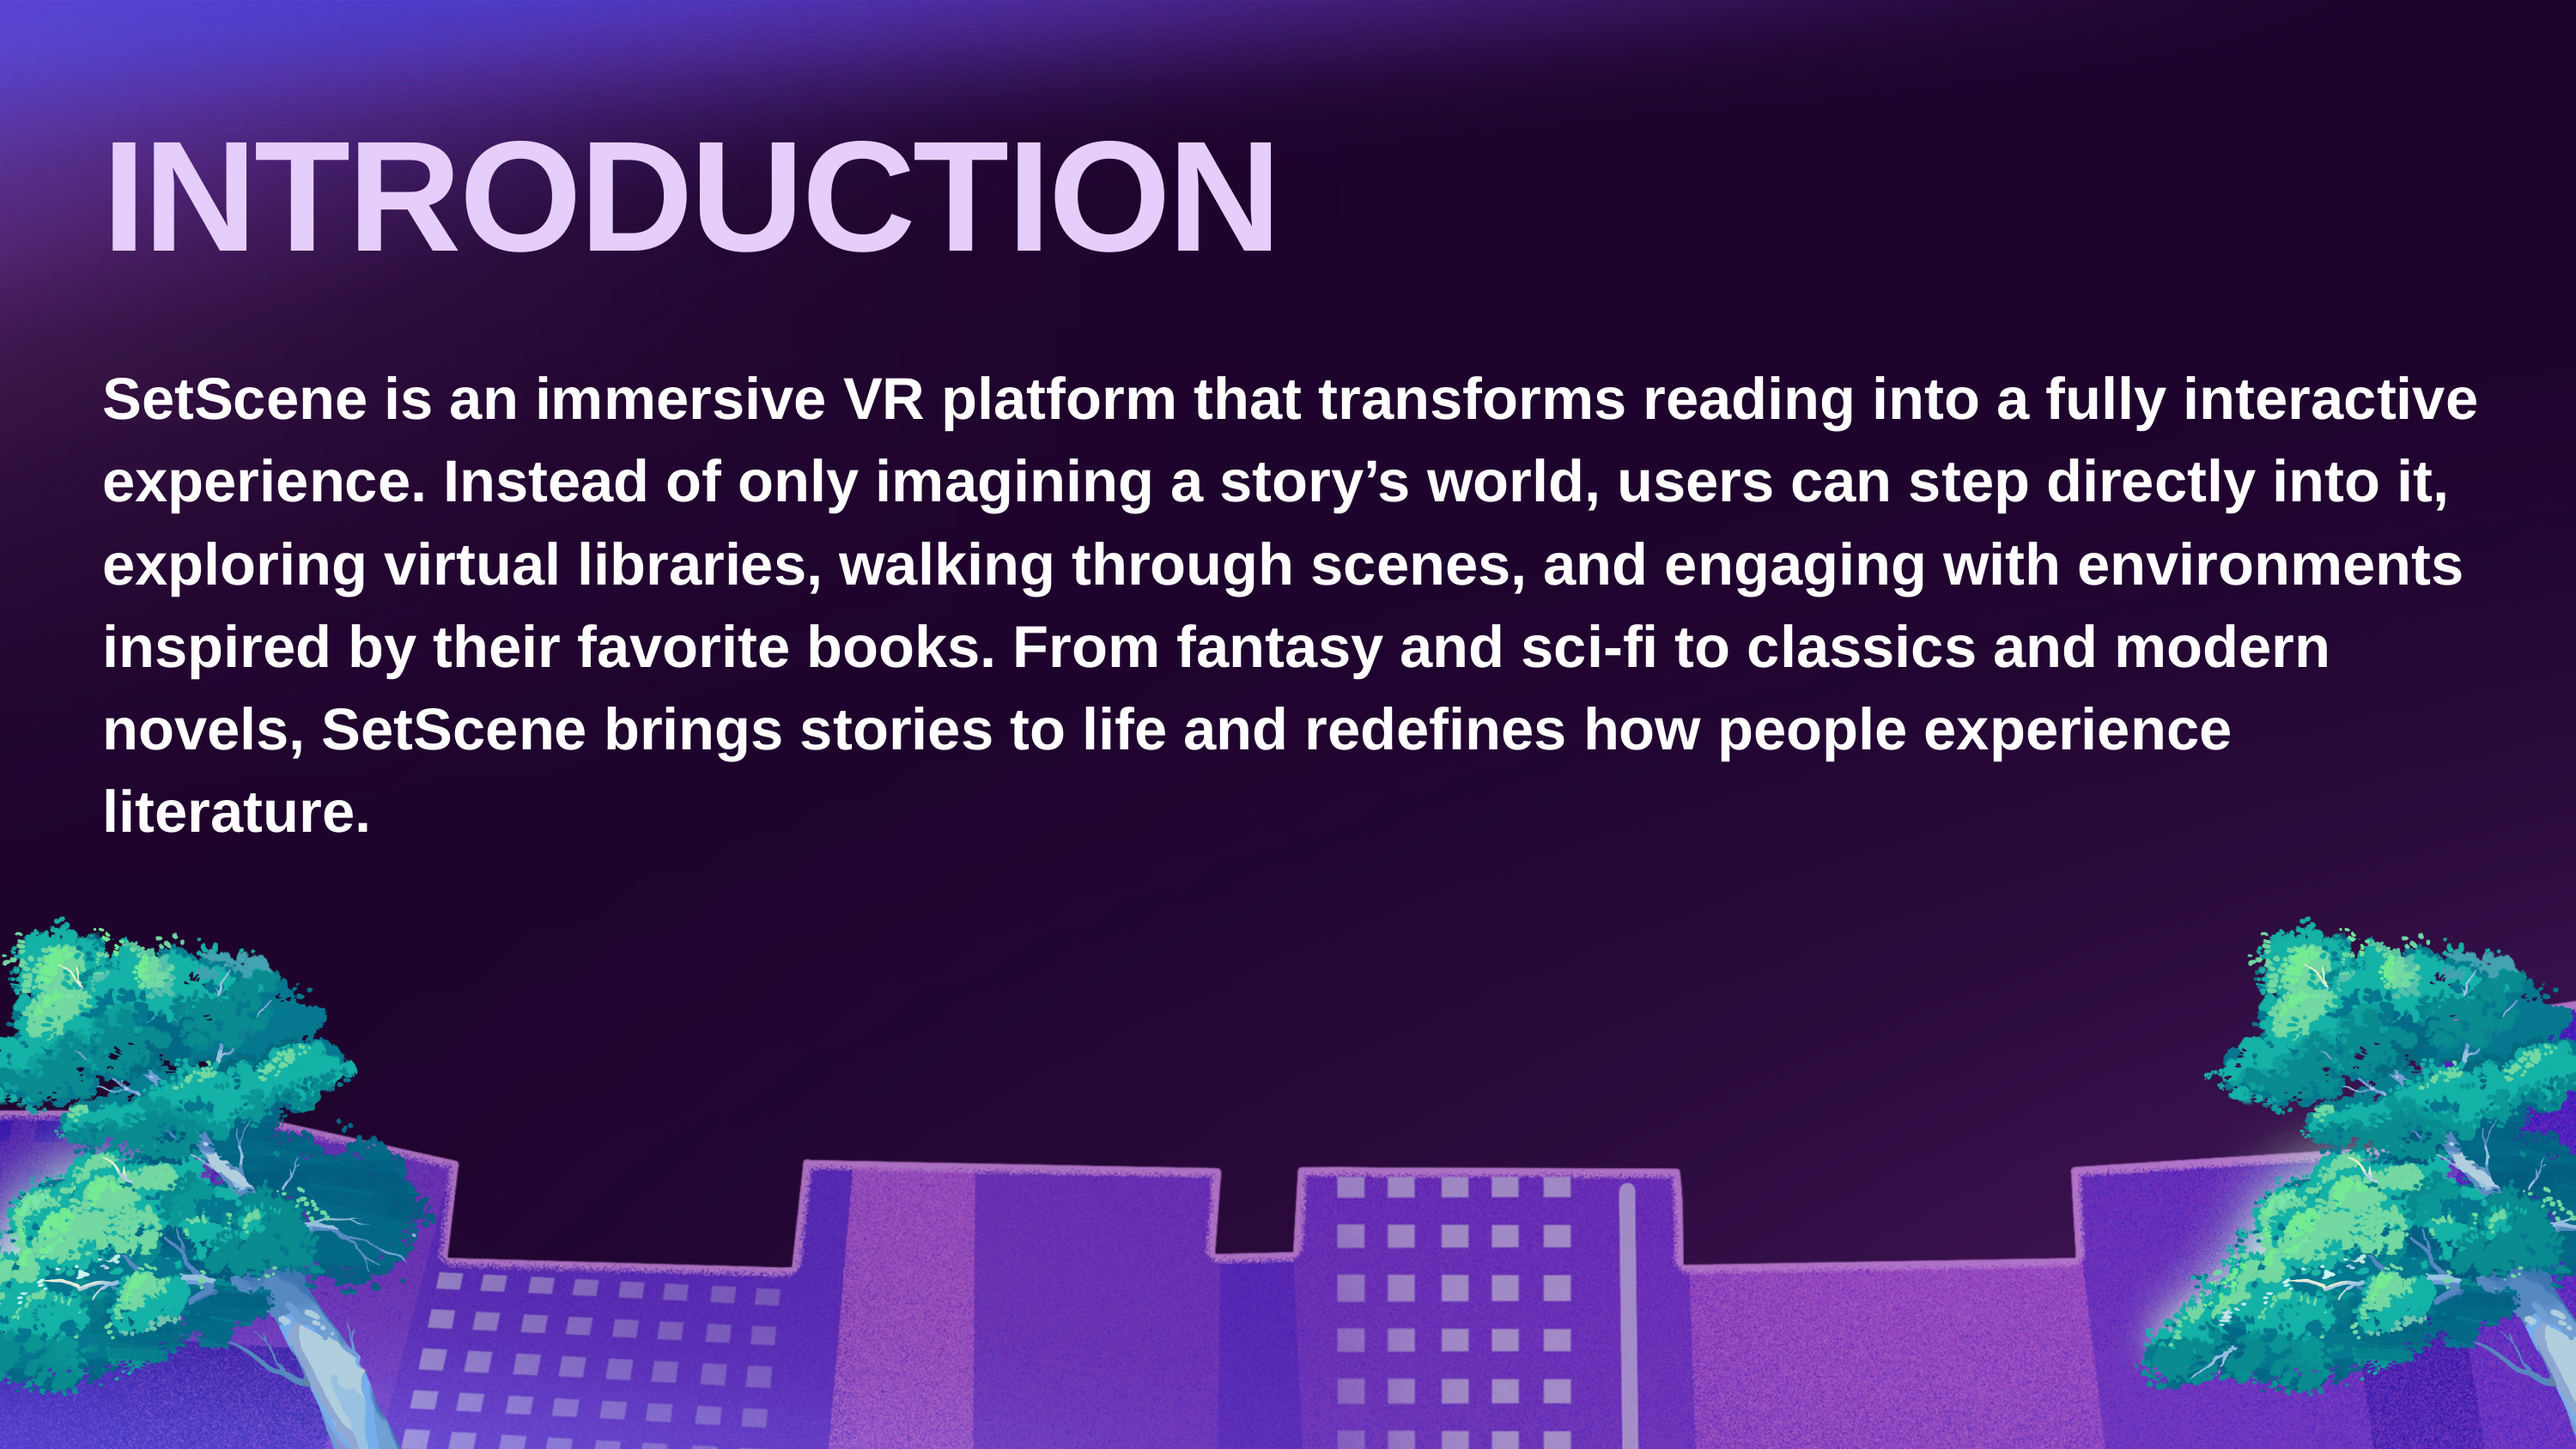

INTRODUCTION
SetScene is an immersive VR platform that transforms reading into a fully interactive experience. Instead of only imagining a story’s world, users can step directly into it, exploring virtual libraries, walking through scenes, and engaging with environments inspired by their favorite books. From fantasy and sci-fi to classics and modern novels, SetScene brings stories to life and redefines how people experience literature.